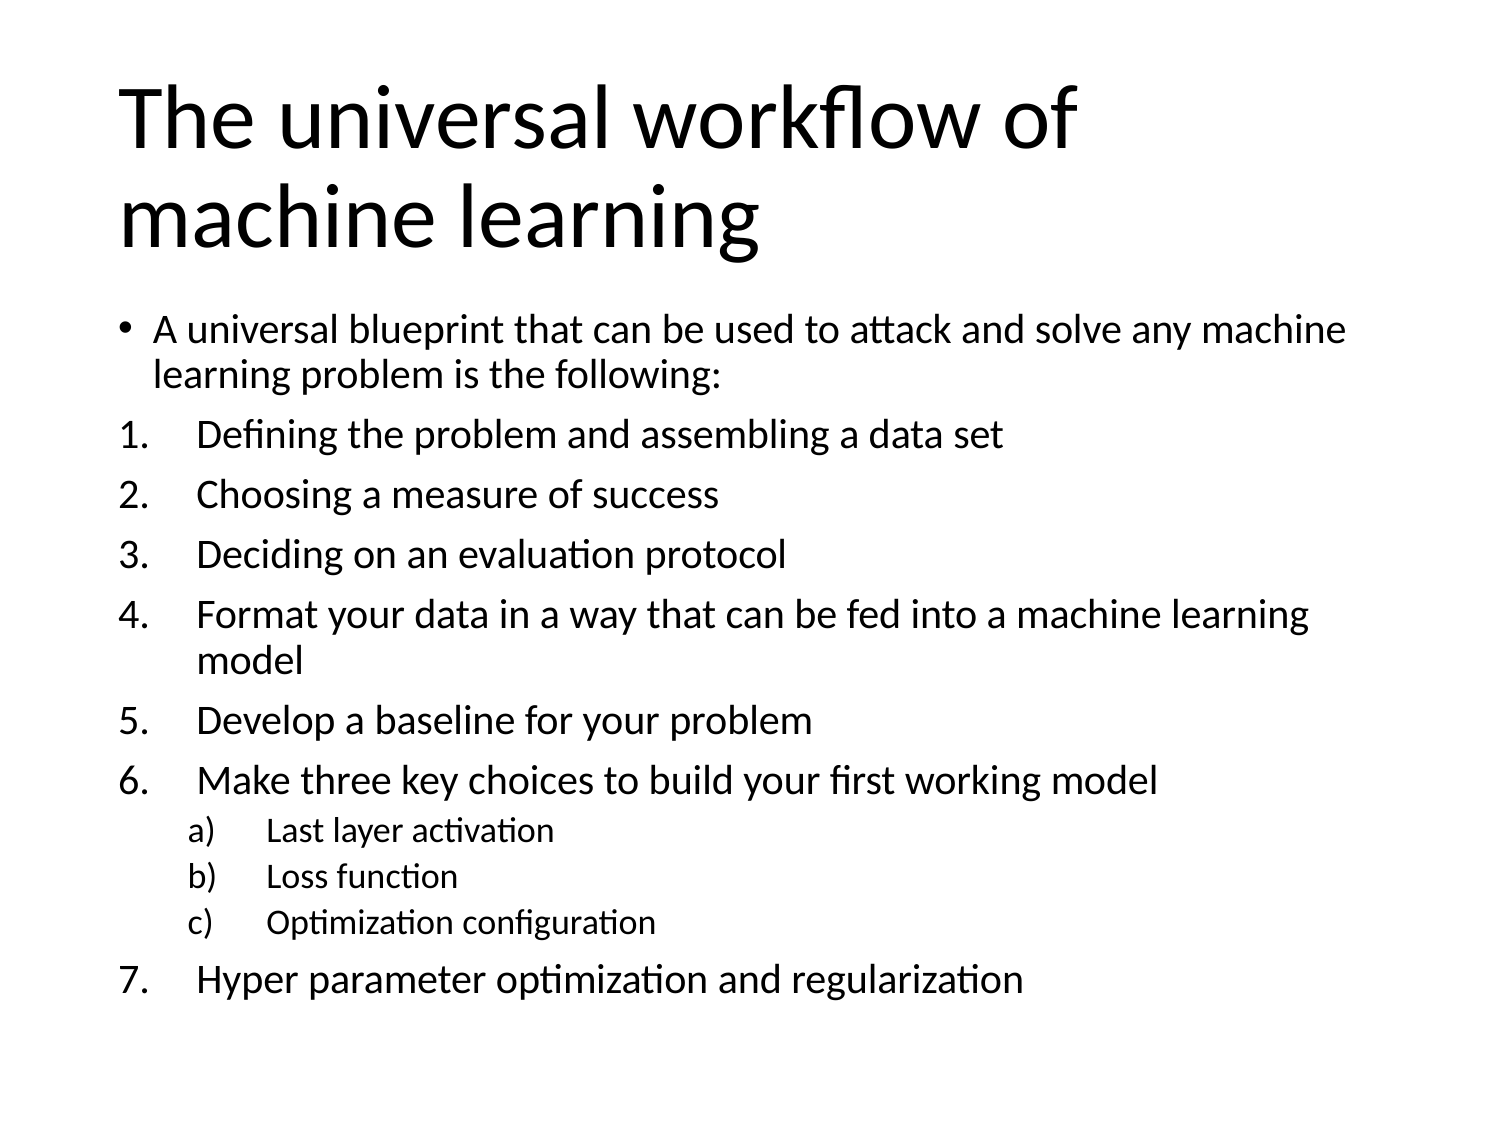

# The universal workflow of machine learning
A universal blueprint that can be used to attack and solve any machine learning problem is the following:
Defining the problem and assembling a data set
Choosing a measure of success
Deciding on an evaluation protocol
Format your data in a way that can be fed into a machine learning model
Develop a baseline for your problem
Make three key choices to build your first working model
Last layer activation
Loss function
Optimization configuration
Hyper parameter optimization and regularization